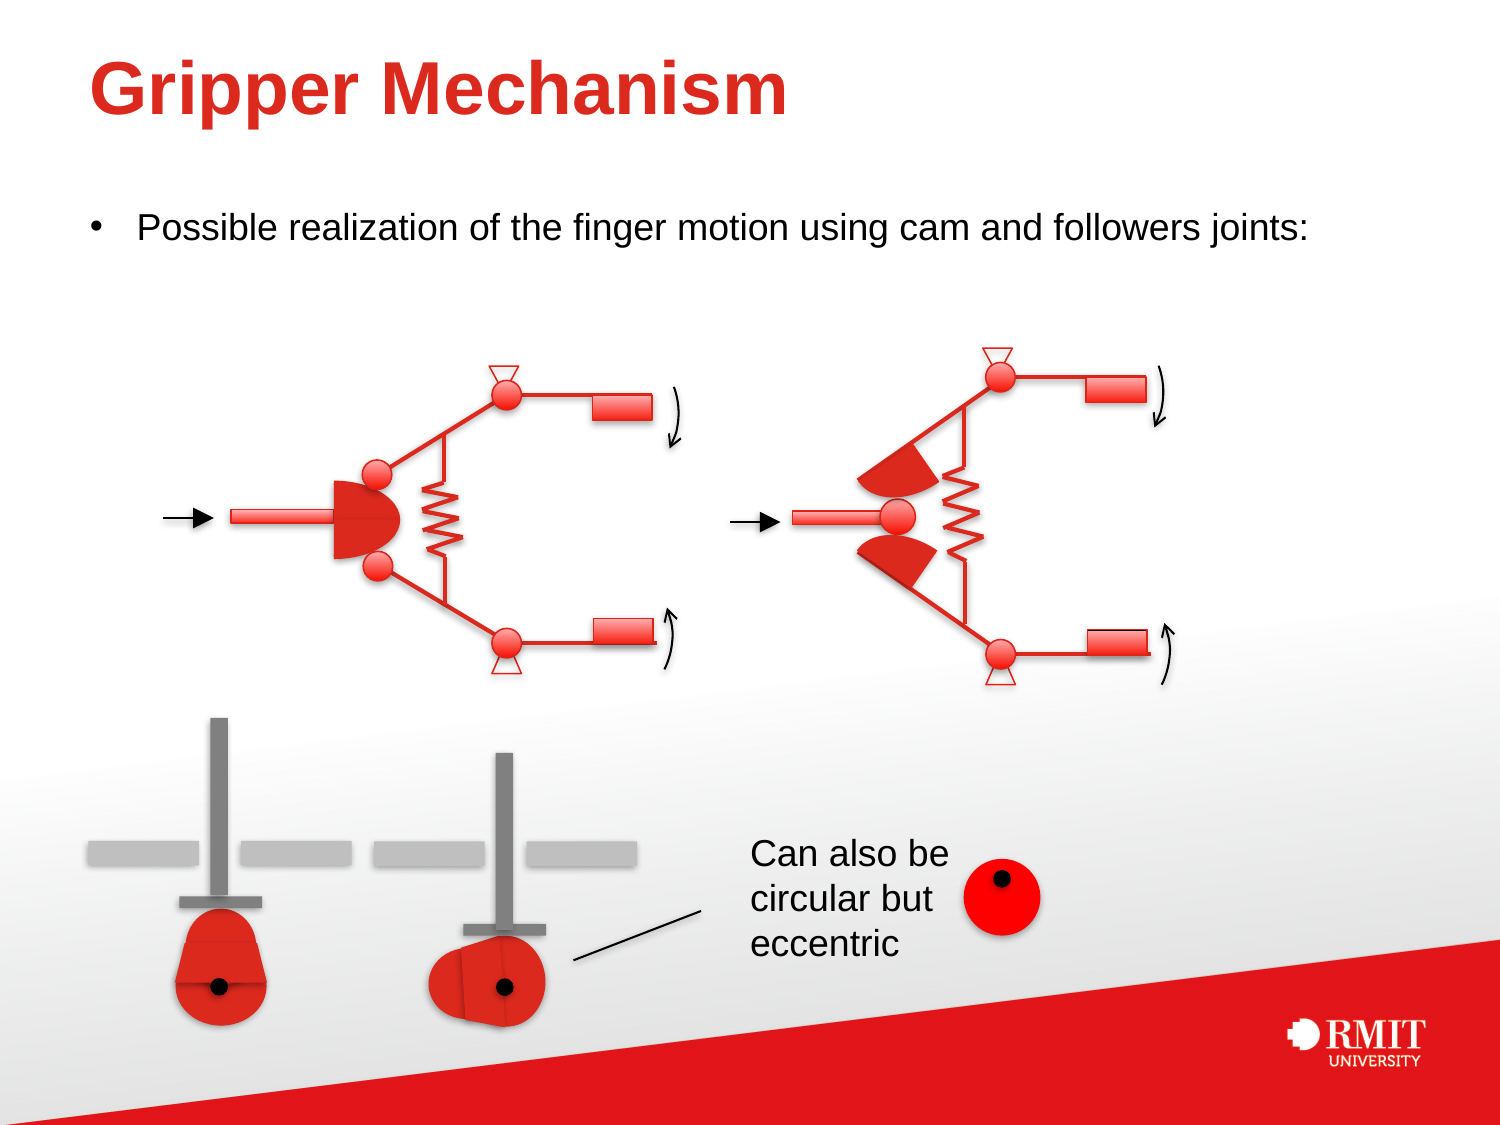

# Gripper Mechanism
Possible realization of the finger motion using cam and followers joints:

Can also be circular but eccentric